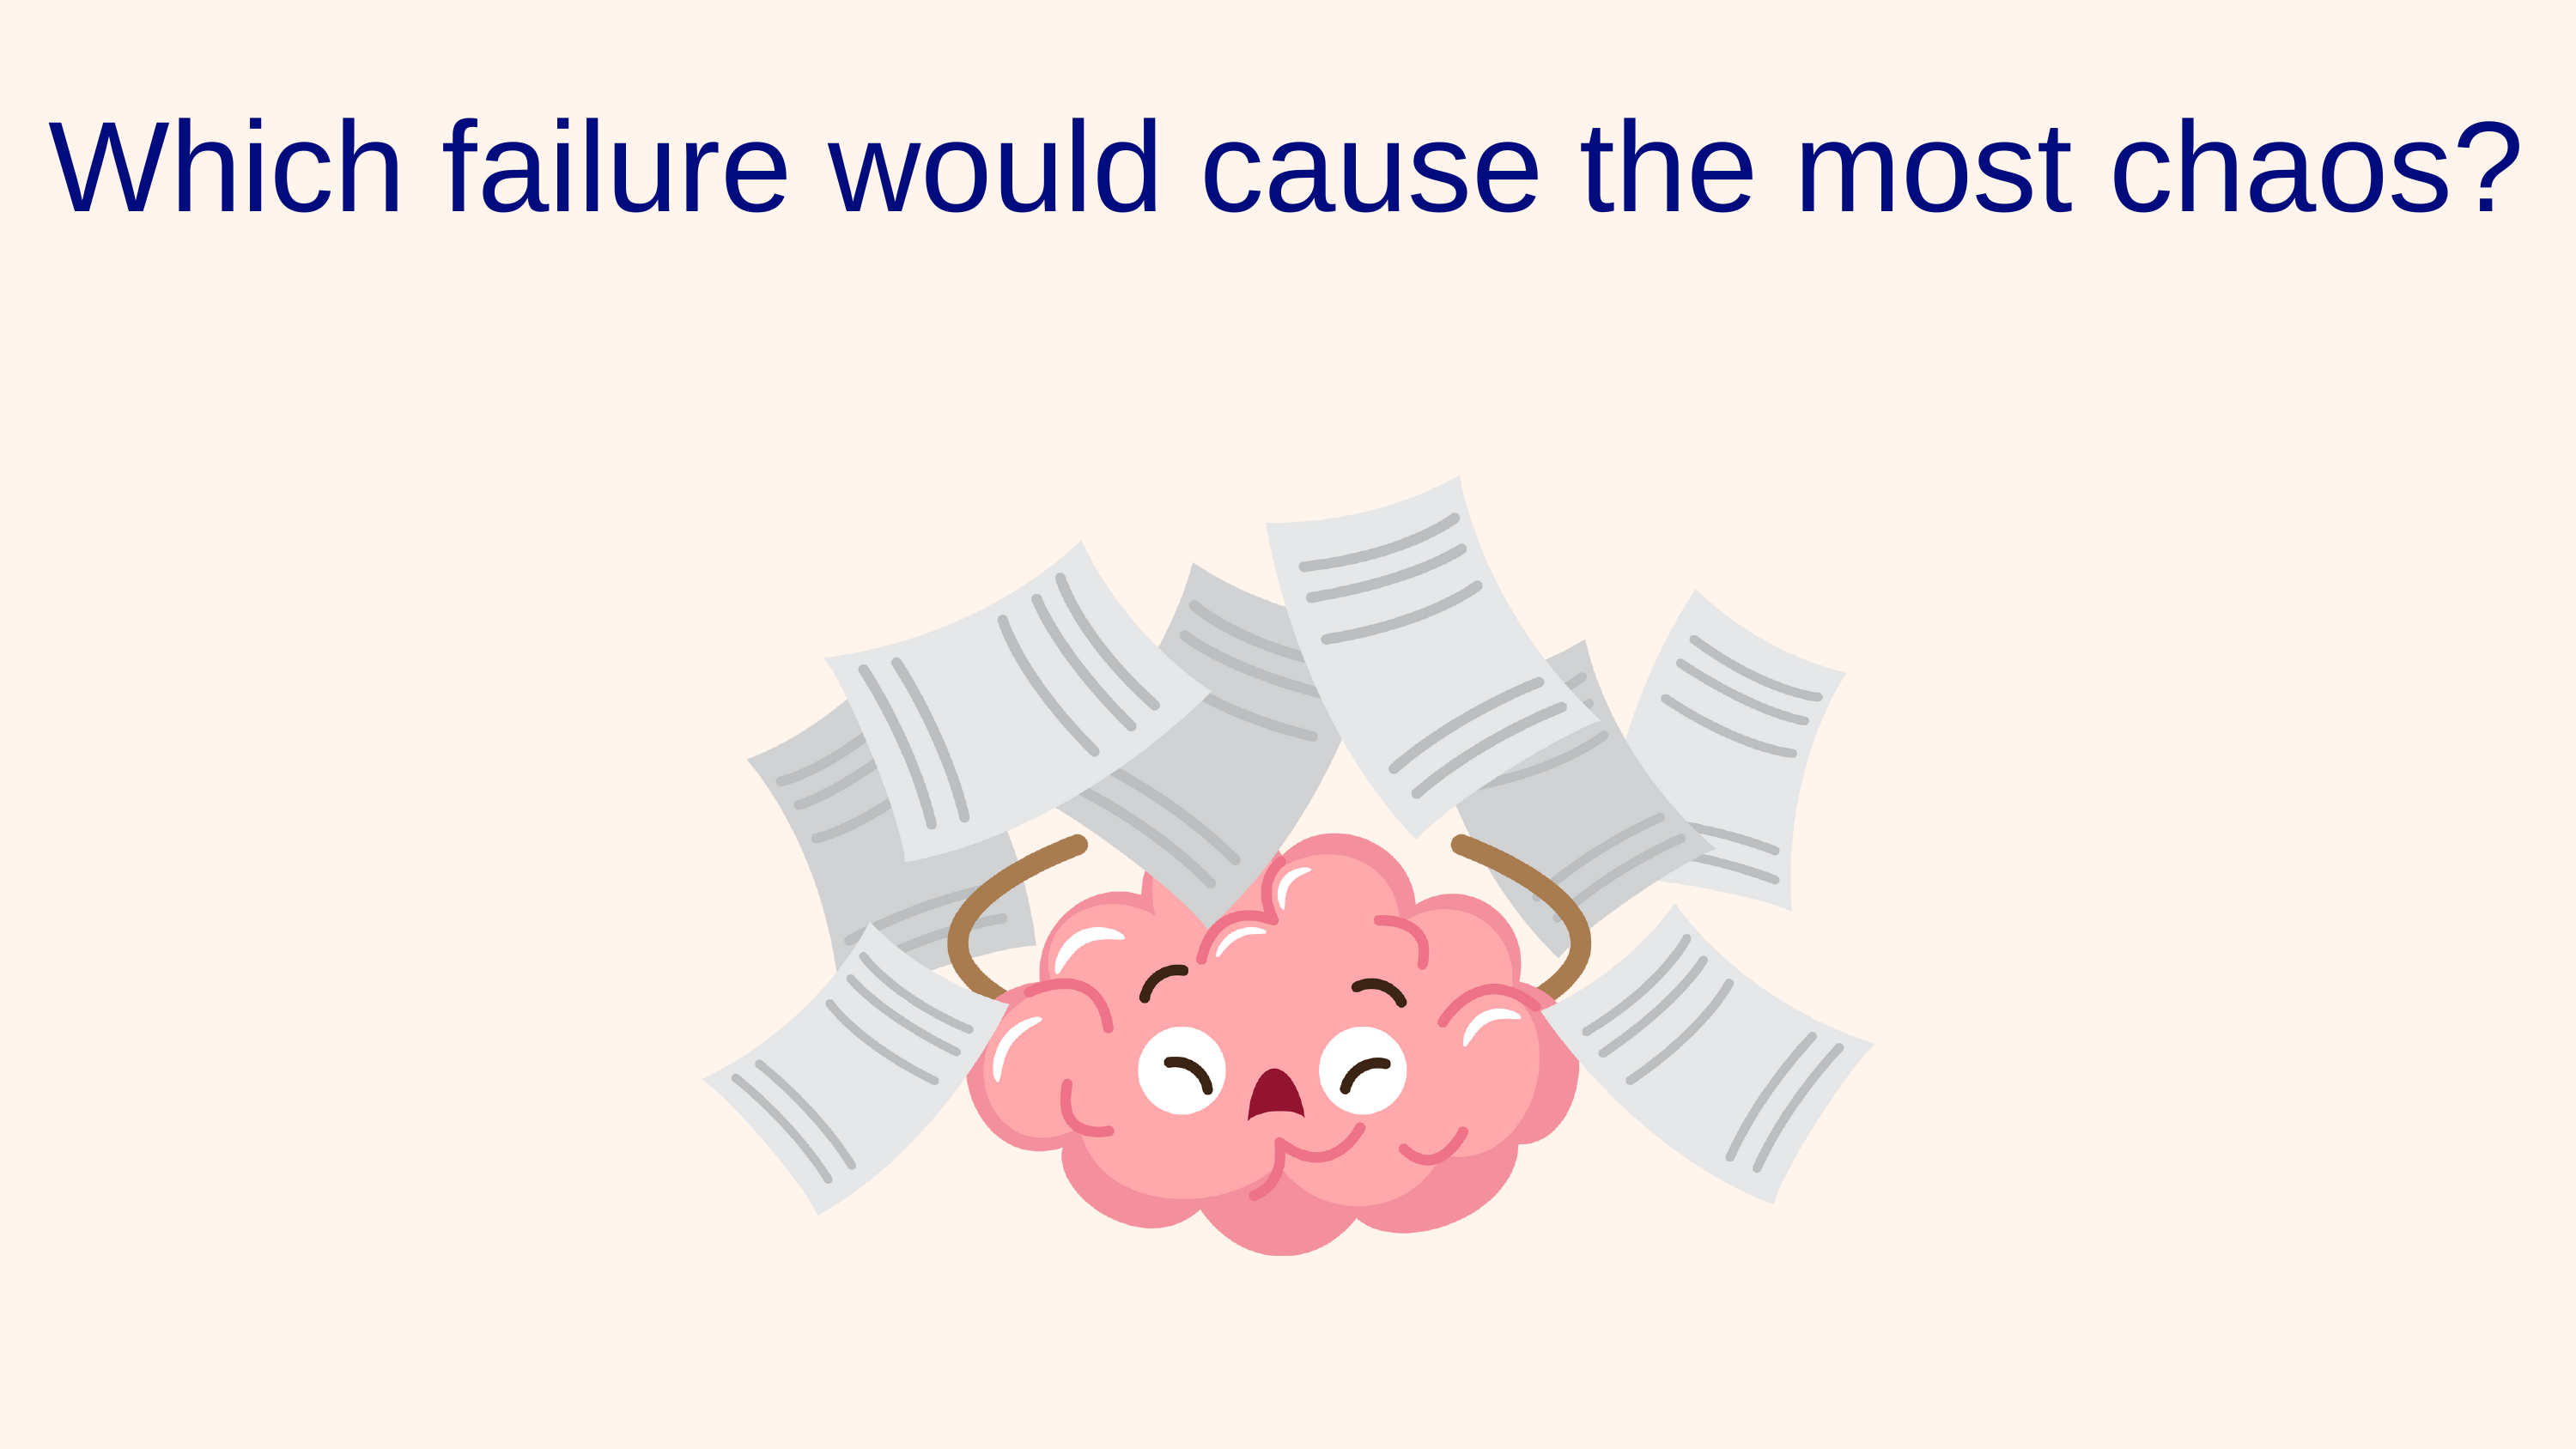

Which failure would cause the most chaos?